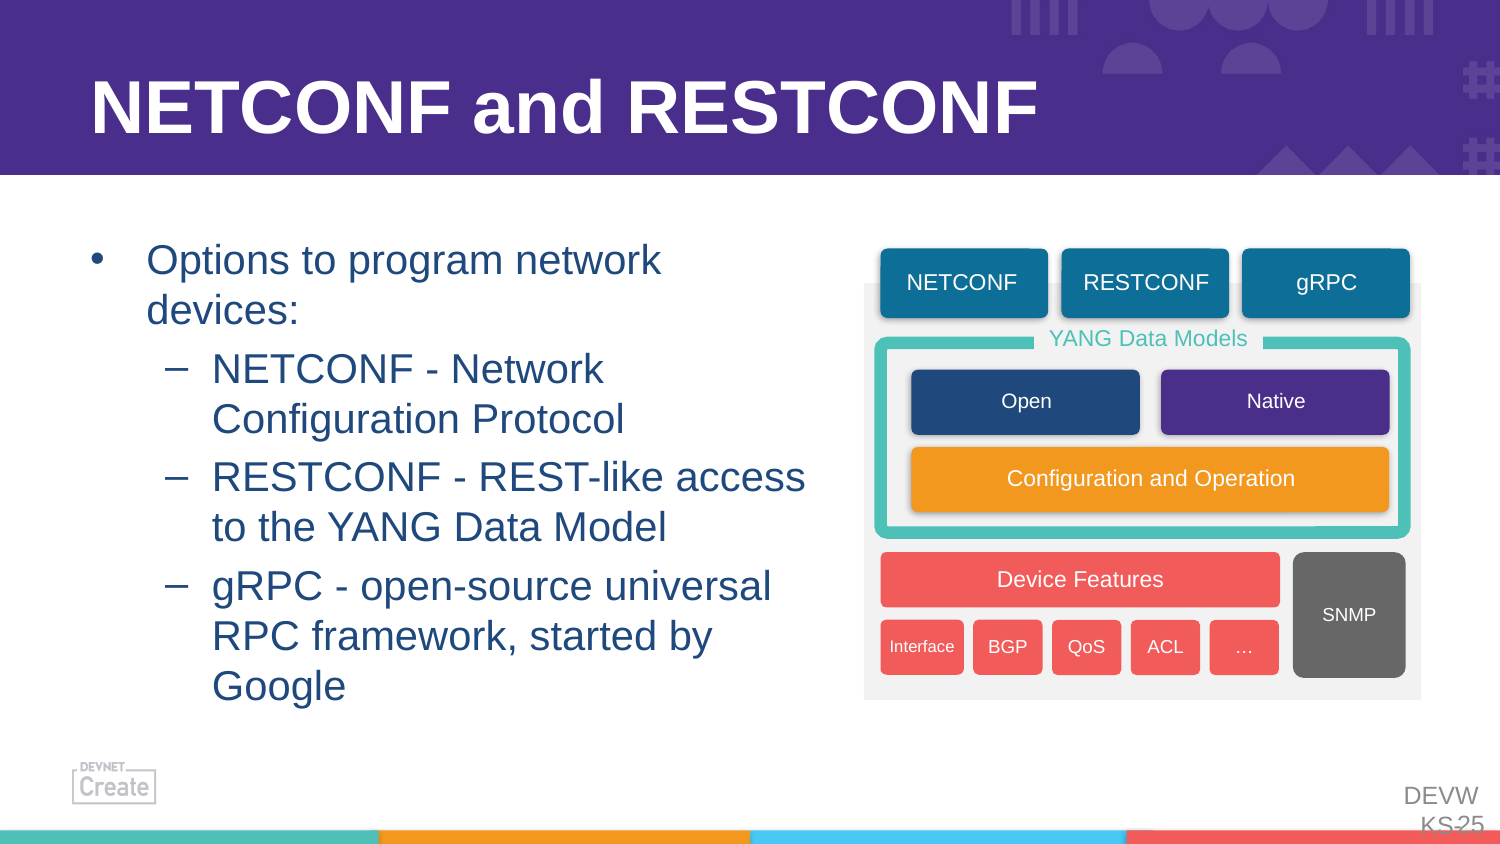

# NETCONF and RESTCONF
Options to program network devices:
NETCONF - Network Configuration Protocol
RESTCONF - REST-like access to the YANG Data Model
gRPC - open-source universal RPC framework, started by Google
NETCONF
RESTCONF
gRPC

YANG Data Models

Open
Native
Configuration and Operation
Device Features
SNMP
Interface
BGP
QoS
ACL
…
25
DEVWKS-1301